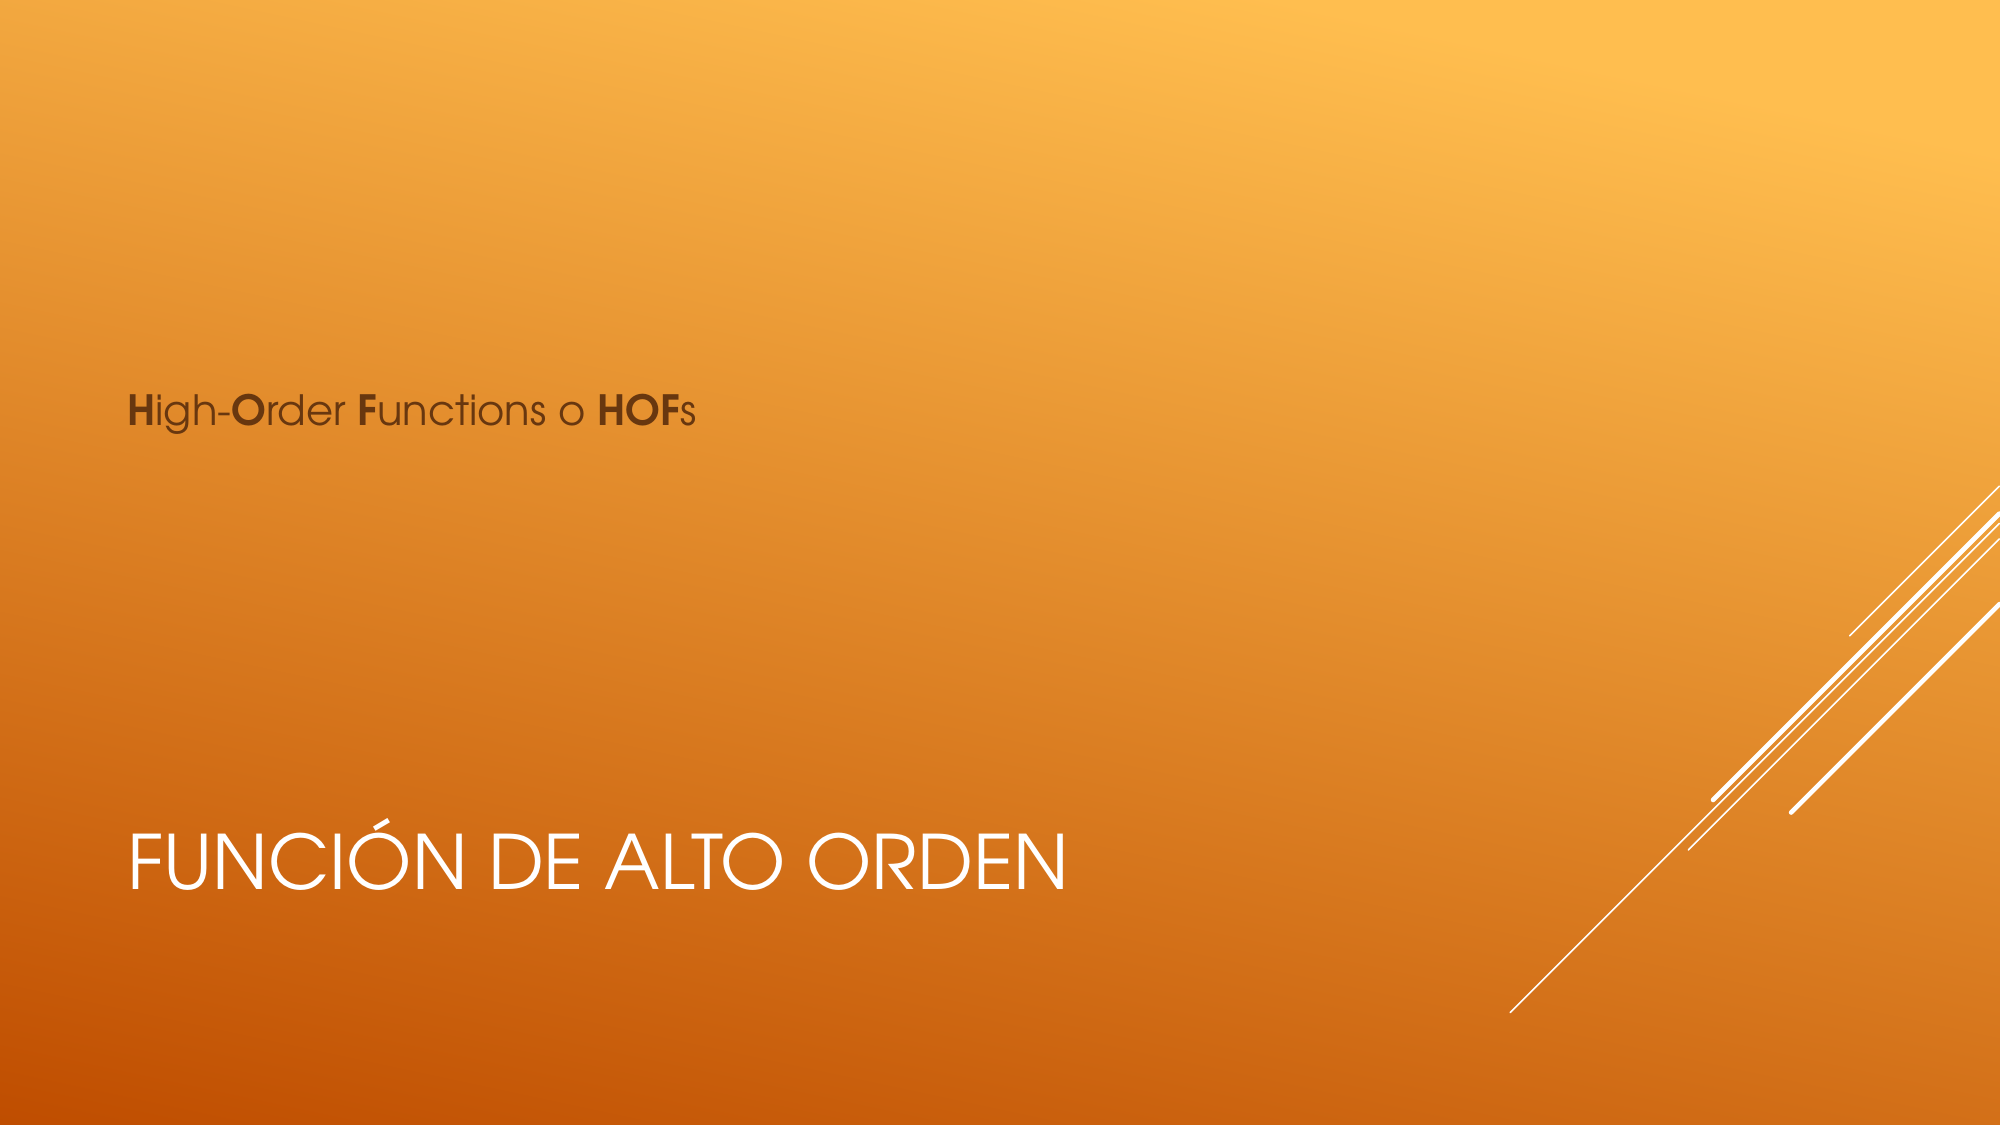

High-Order Functions o HOFs
# Función de alto orden